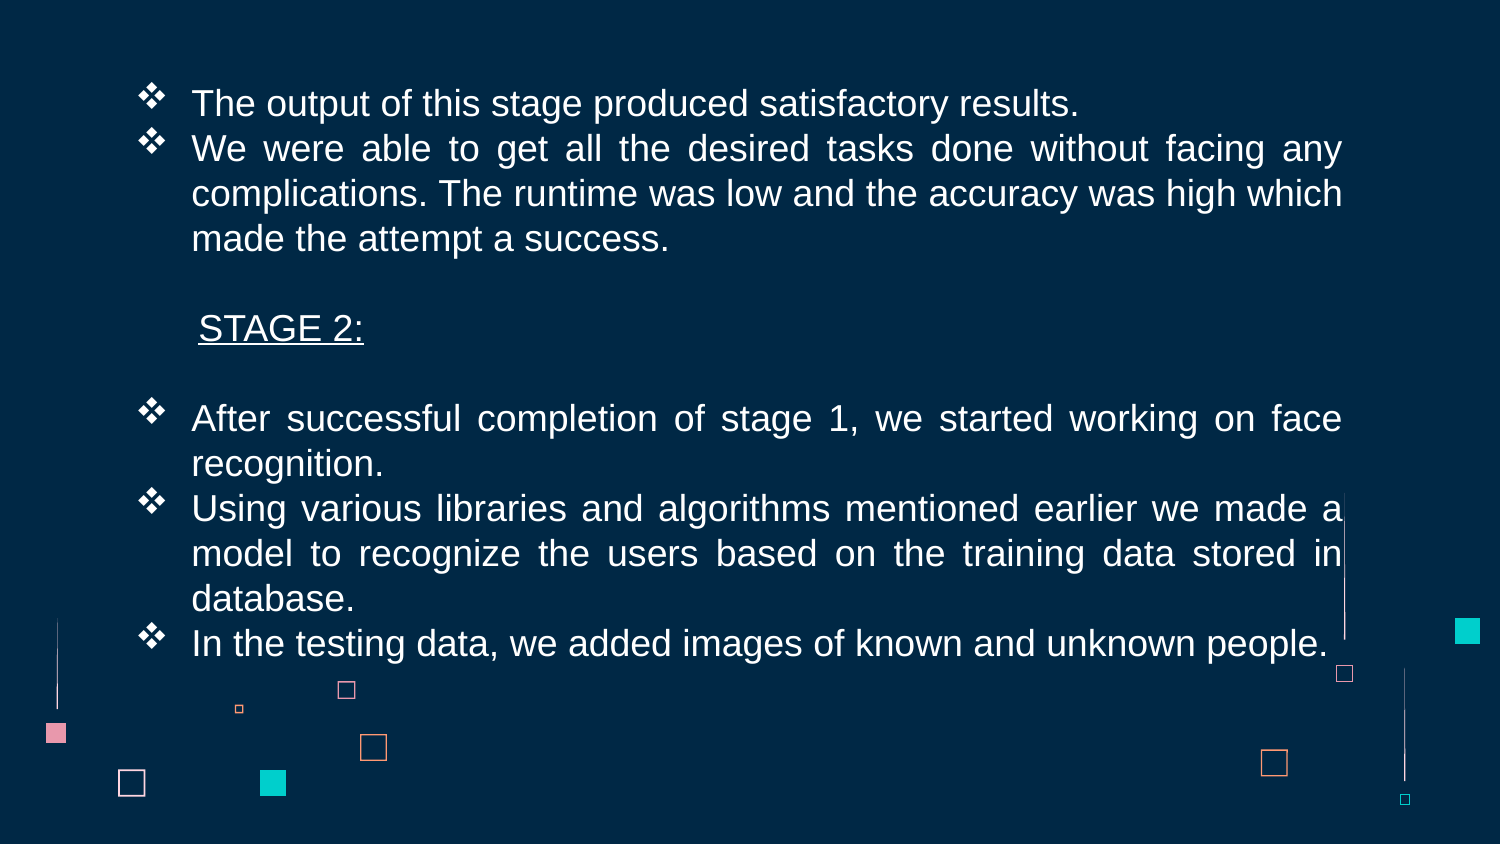

The output of this stage produced satisfactory results.
We were able to get all the desired tasks done without facing any complications. The runtime was low and the accuracy was high which made the attempt a success.

      STAGE 2:

After successful completion of stage 1, we started working on face recognition.
Using various libraries and algorithms mentioned earlier we made a model to recognize the users based on the training data stored in database.
In the testing data, we added images of known and unknown people.